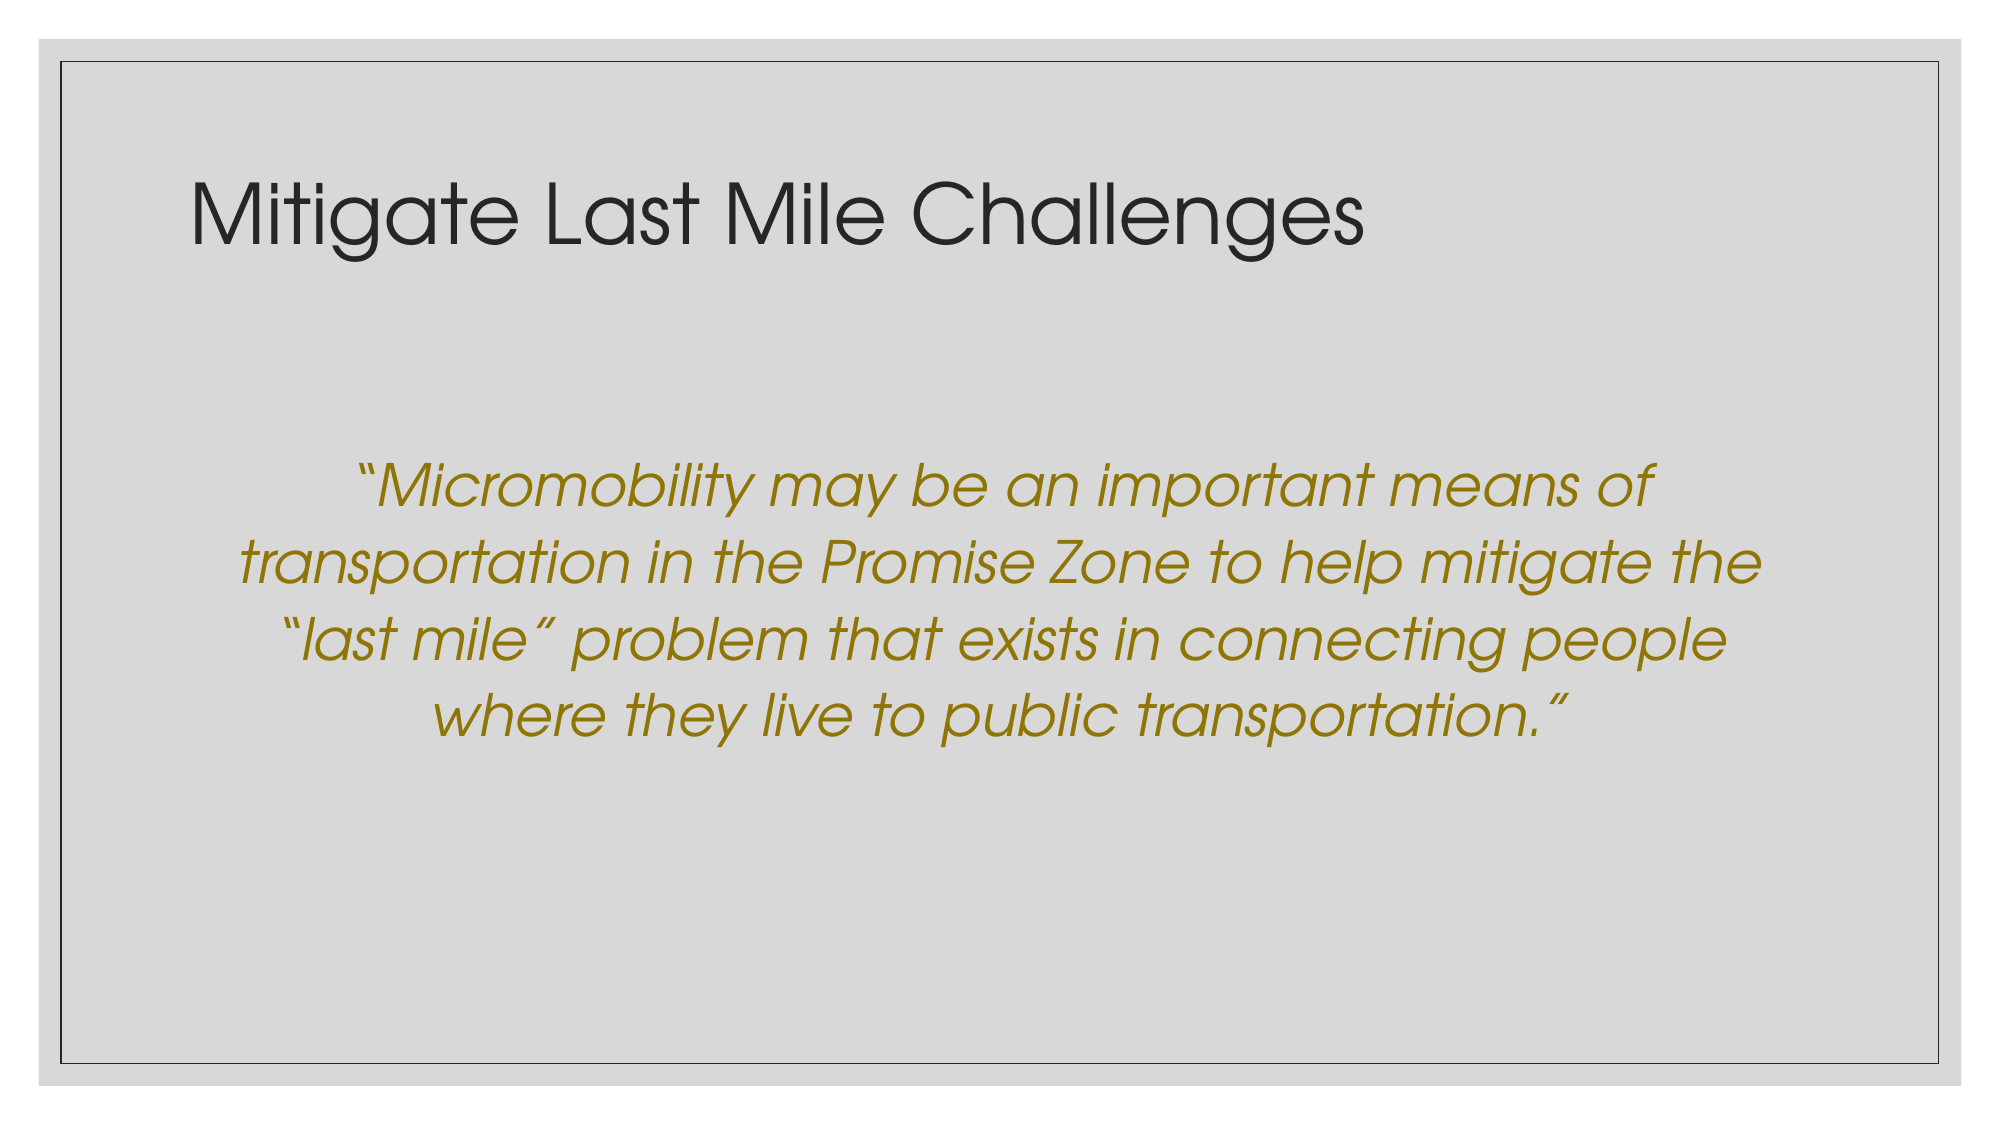

# Mitigate Last Mile Challenges

“Micromobility may be an important means of transportation in the Promise Zone to help mitigate the “last mile” problem that exists in connecting people where they live to public transportation.”